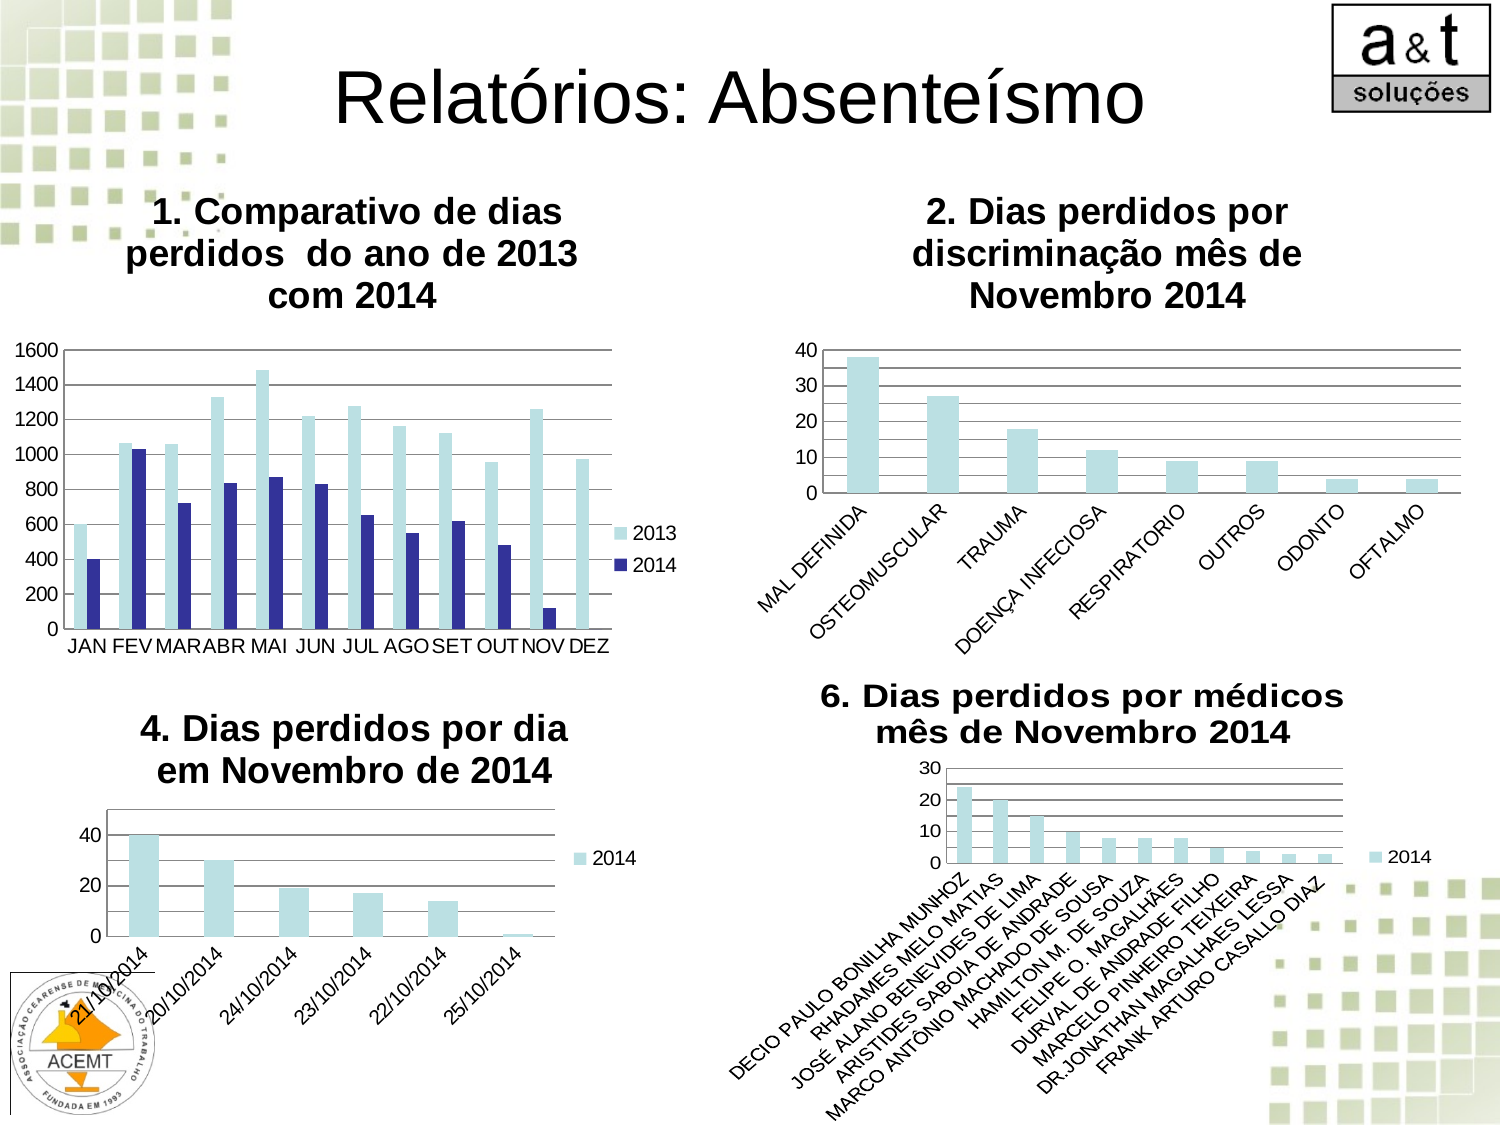

# Relatórios: Absenteísmo

### Chart: 1. Comparativo de dias perdidos  do ano de 2013
com 2014

| Category |  |  |
|---|---|---|
| JAN | 604.0 | 404.0 |
| FEV | 1068.0 | 1031.0 |
| MAR | 1058.0 | 722.5 |
| ABR | 1330.0 | 835.0 |
| MAI | 1483.0 | 874.0 |
| JUN | 1224.0 | 834.0 |
| JUL | 1278.0 | 652.0 |
| AGO | 1165.0 | 553.0 |
| SET | 1124.0 | 622.0 |
| OUT | 956.0 | 480.0 |
| NOV | 1260.0 | 121.0 |
| DEZ | 974.0 | 0.0 |

### Chart: 2. Dias perdidos por discriminação mês de Novembro 2014

| Category |  |
|---|---|
| MAL DEFINIDA | 38.0 |
| OSTEOMUSCULAR | 27.0 |
| TRAUMA | 18.0 |
| DOENÇA INFECIOSA | 12.0 |
| RESPIRATORIO | 9.0 |
| OUTROS | 9.0 |
| ODONTO | 4.0 |
| OFTALMO | 4.0 |

### Chart: 6. Dias perdidos por médicos mês de Novembro 2014

| Category |  |
|---|---|
| DECIO PAULO BONILHA MUNHOZ | 24.0 |
| RHADAMES MELO MATIAS | 20.0 |
| JOSÉ ALANO BENEVIDES DE LIMA | 15.0 |
| ARISTIDES SABOIA DE ANDRADE | 10.0 |
| MARCO ANTÔNIO MACHADO DE SOUSA | 8.0 |
| HAMILTON M. DE SOUZA | 8.0 |
| FELIPE O. MAGALHÃES | 8.0 |
| DURVAL DE ANDRADE FILHO | 5.0 |
| MARCELO PINHEIRO TEIXEIRA | 4.0 |
| DR.JONATHAN MAGALHAES LESSA | 3.0 |
| FRANK ARTURO CASALLO DIAZ  | 3.0 |

### Chart: 4. Dias perdidos por dia em Novembro de 2014

| Category |  |
|---|---|
| 21/10/2014 | 40.0 |
| 20/10/2014 | 30.0 |
| 24/10/2014 | 19.0 |
| 23/10/2014 | 17.0 |
| 22/10/2014 | 14.0 |
| 25/10/2014 | 1.0 |